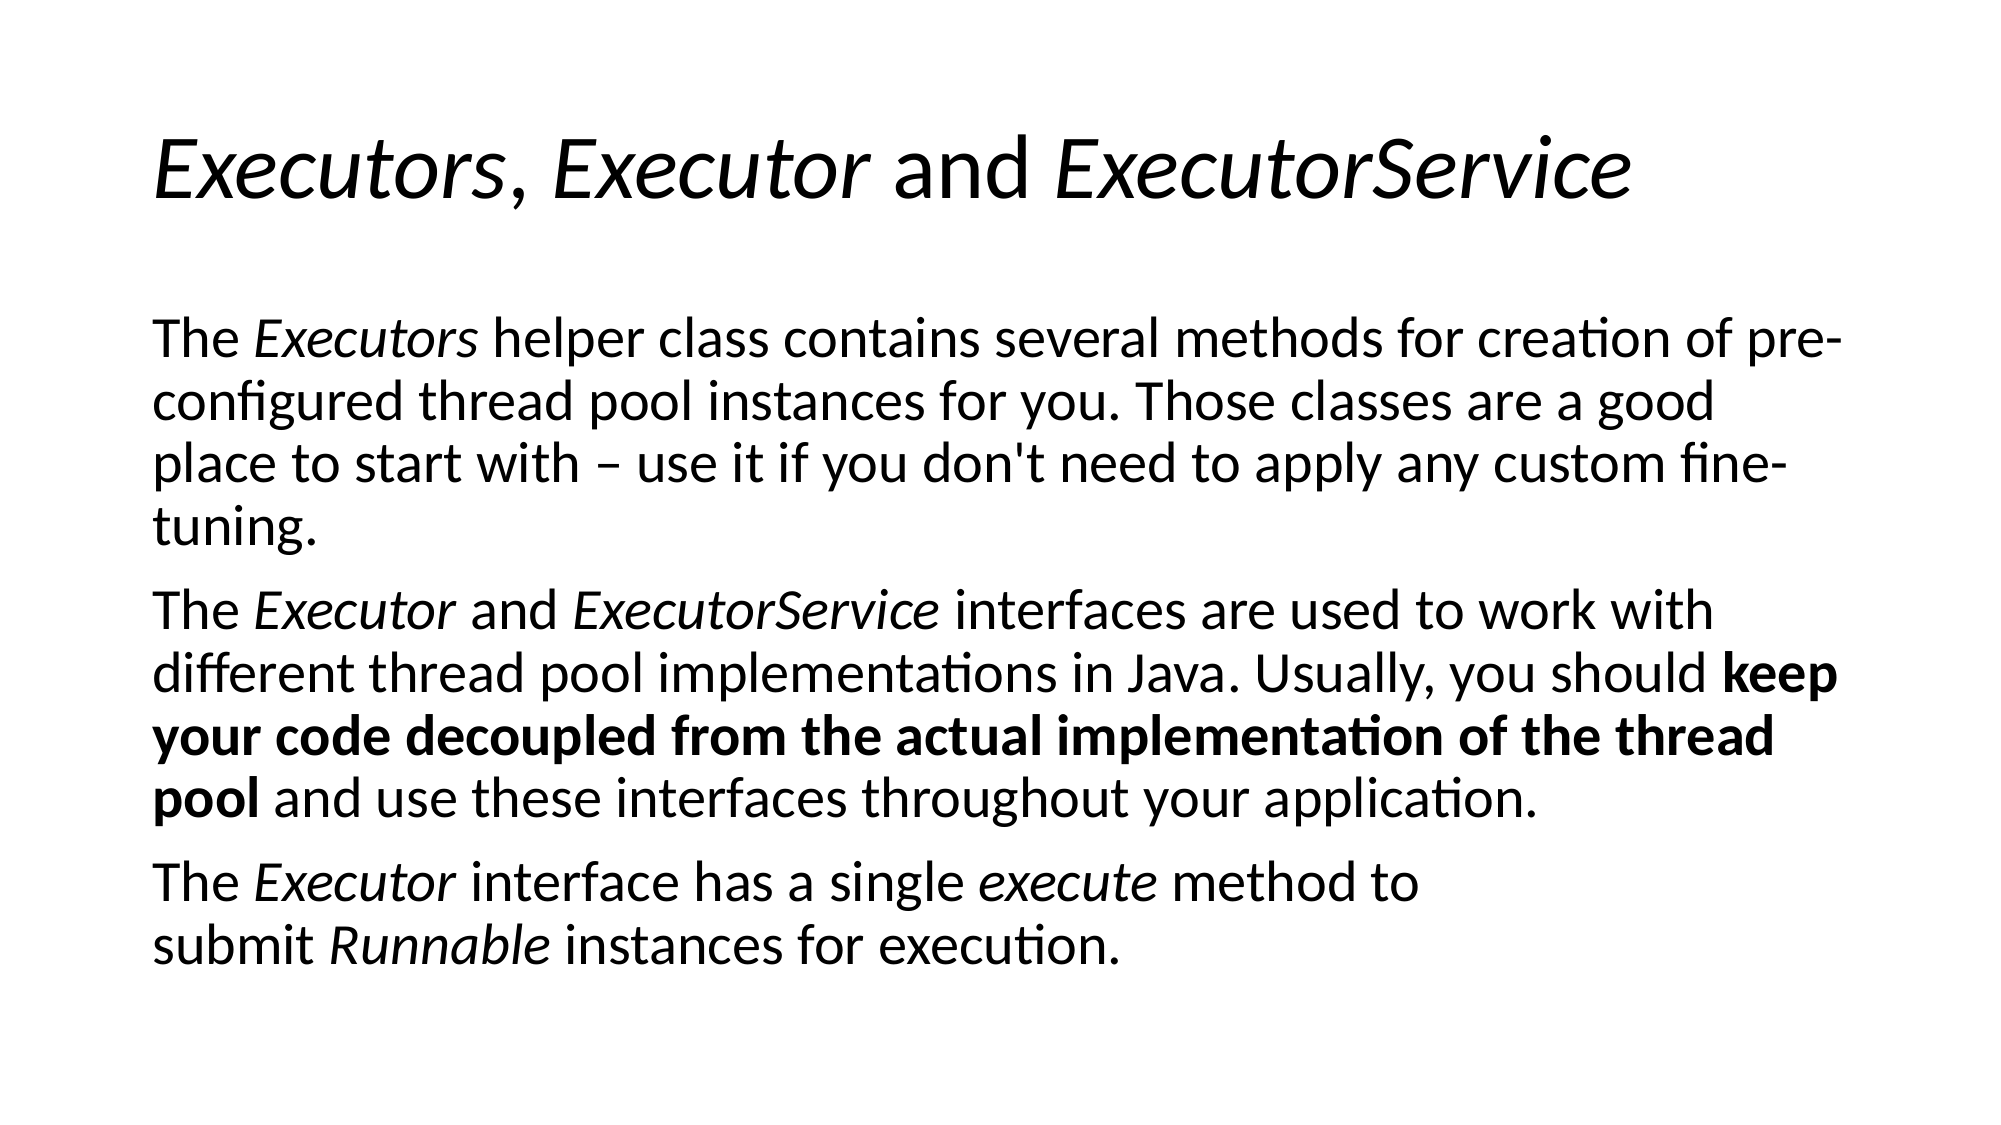

# Executors, Executor and ExecutorService
The Executors helper class contains several methods for creation of pre-configured thread pool instances for you. Those classes are a good place to start with – use it if you don't need to apply any custom fine-tuning.
The Executor and ExecutorService interfaces are used to work with different thread pool implementations in Java. Usually, you should keep your code decoupled from the actual implementation of the thread pool and use these interfaces throughout your application.
The Executor interface has a single execute method to submit Runnable instances for execution.